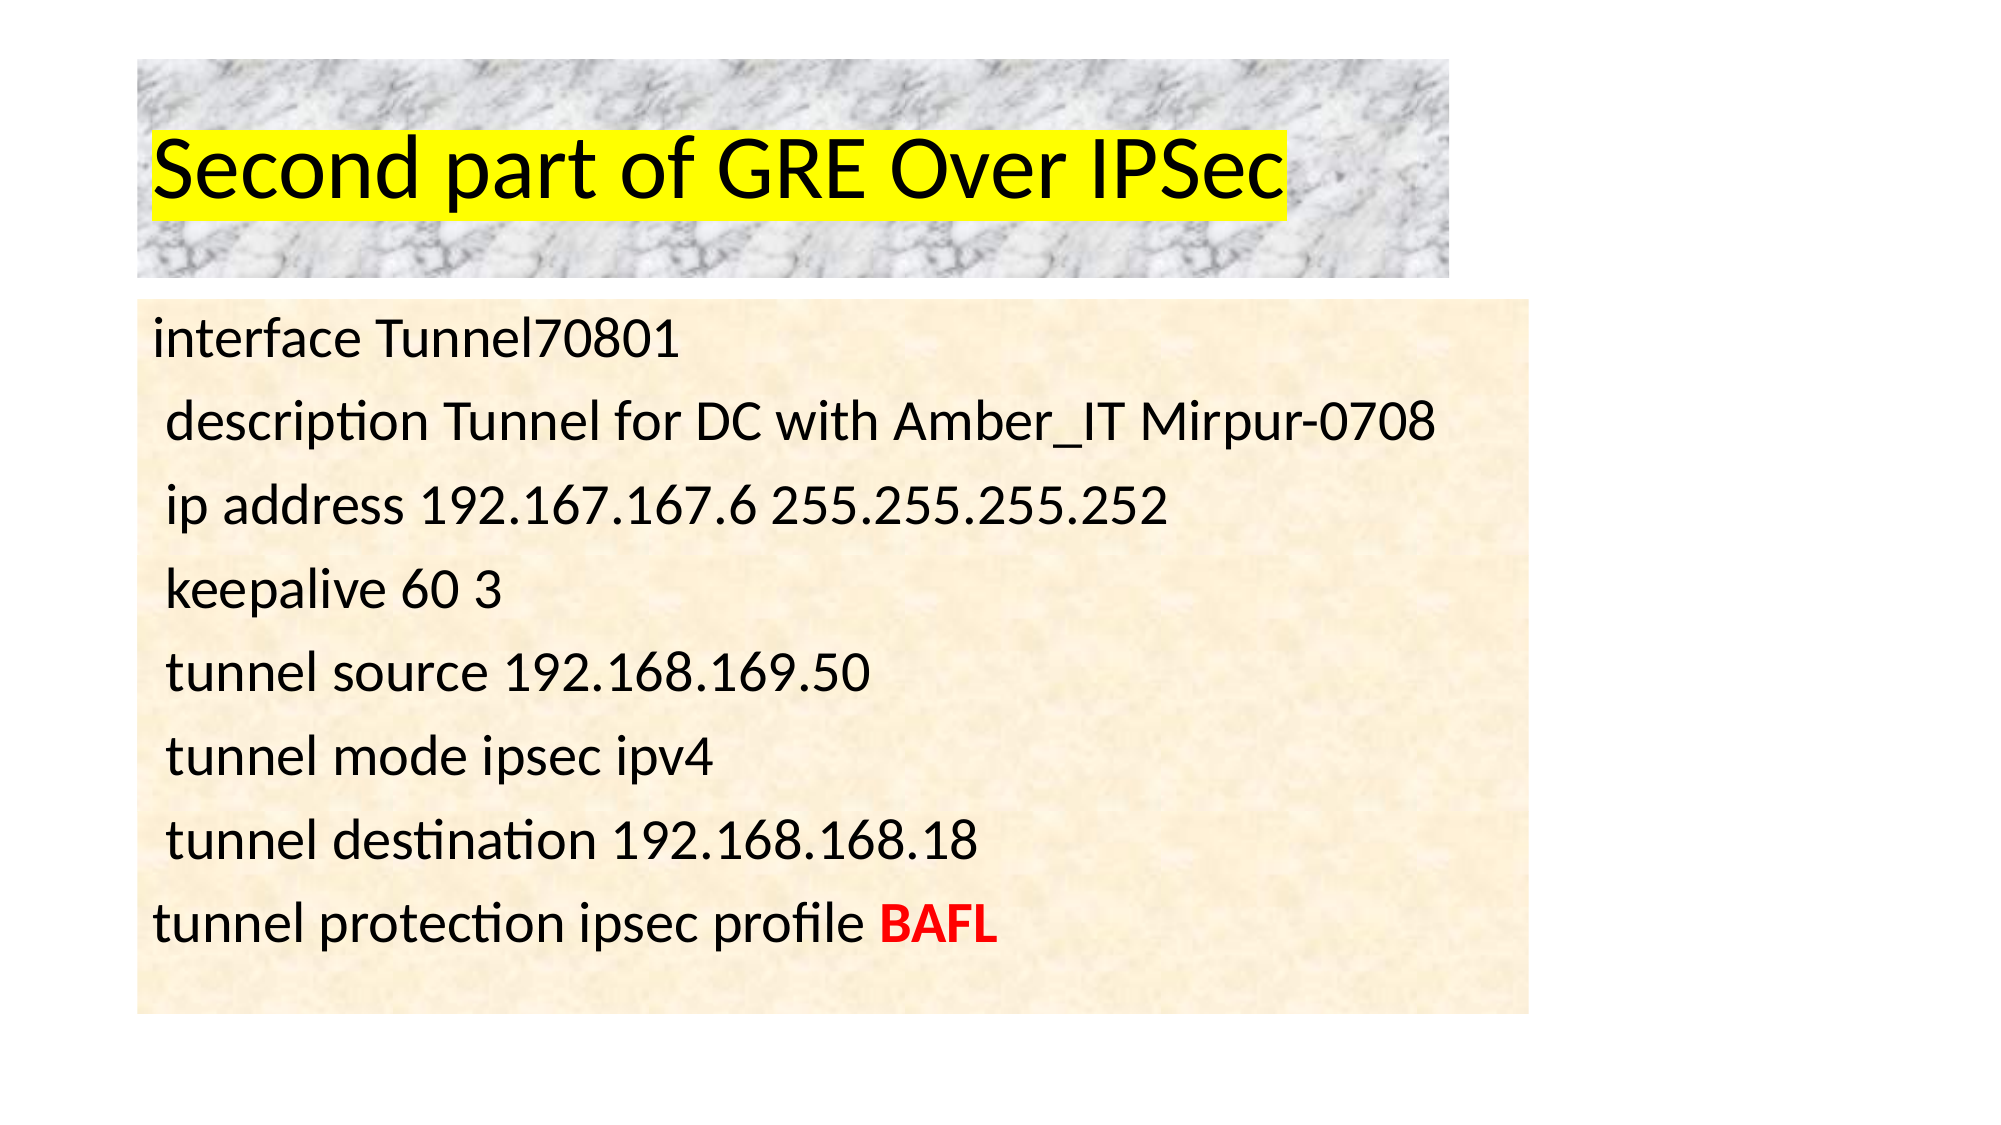

# Second part of GRE Over IPSec
interface Tunnel70801
 description Tunnel for DC with Amber_IT Mirpur-0708
 ip address 192.167.167.6 255.255.255.252
 keepalive 60 3
 tunnel source 192.168.169.50
 tunnel mode ipsec ipv4
 tunnel destination 192.168.168.18
tunnel protection ipsec profile BAFL